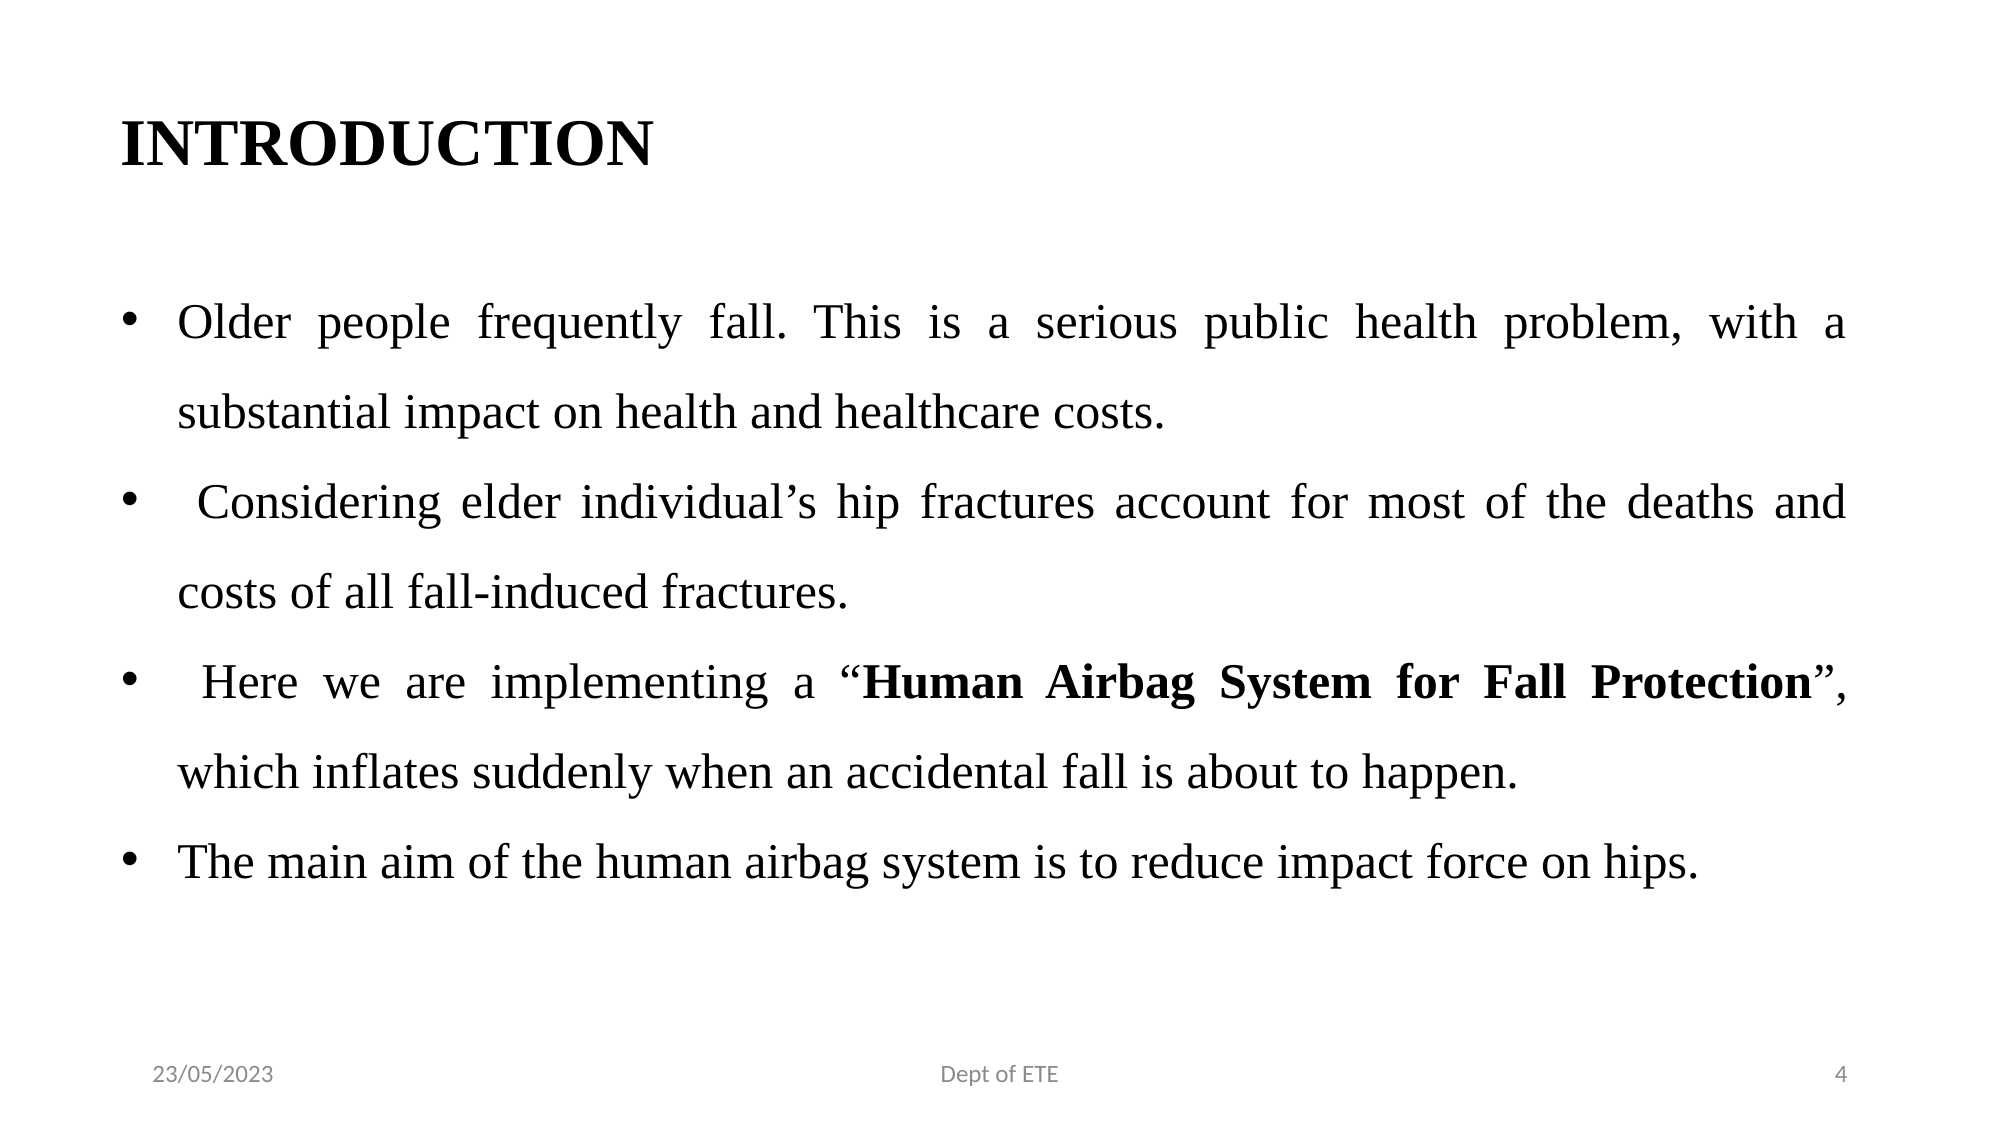

INTRODUCTION

Older people frequently fall. This is a serious public health problem, with a substantial impact on health and healthcare costs.
 Considering elder individual’s hip fractures account for most of the deaths and costs of all fall-induced fractures.
 Here we are implementing a “Human Airbag System for Fall Protection”, which inflates suddenly when an accidental fall is about to happen.
The main aim of the human airbag system is to reduce impact force on hips.
23/05/2023
Dept of ETE
4